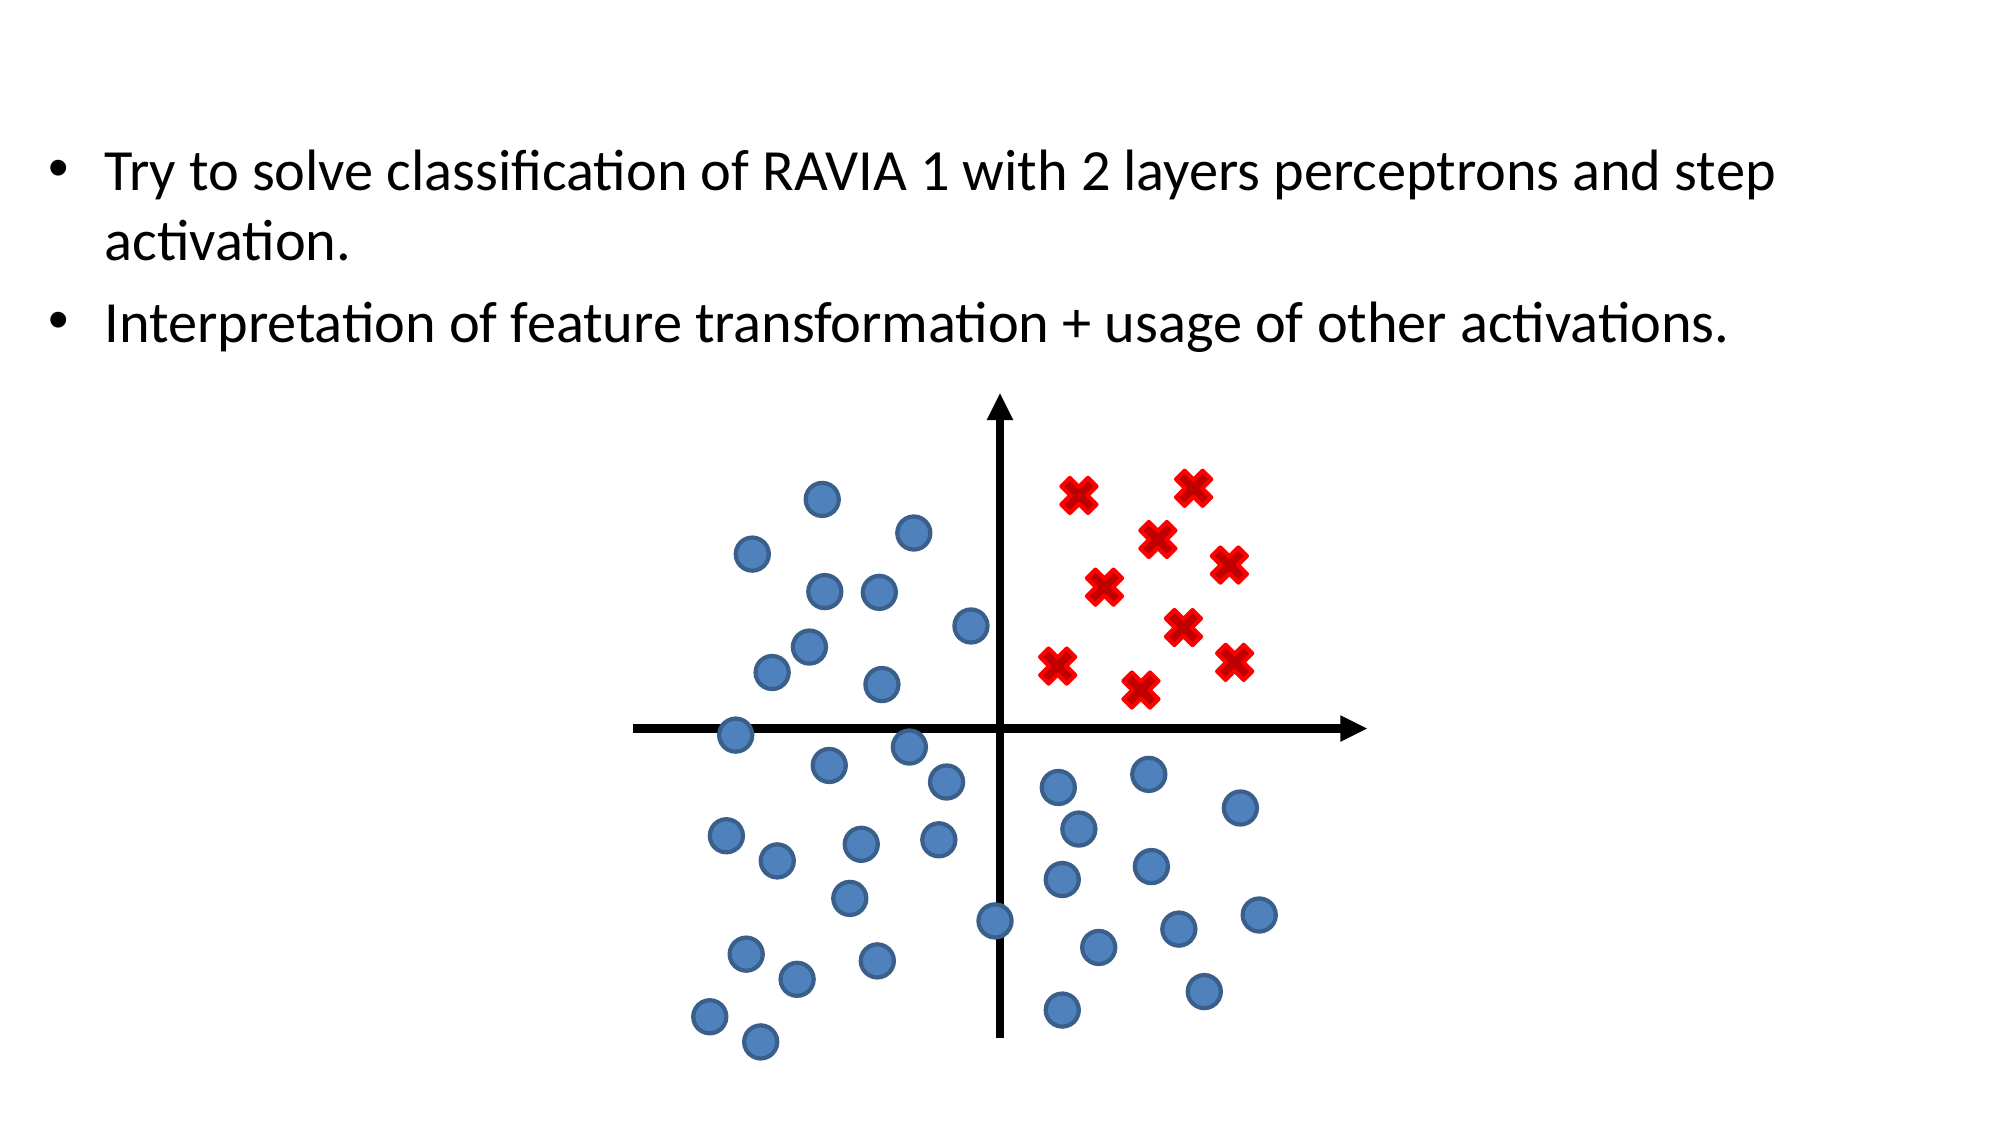

#
Try to solve classification of RAVIA 1 with 2 layers perceptrons and step activation.
Interpretation of feature transformation + usage of other activations.